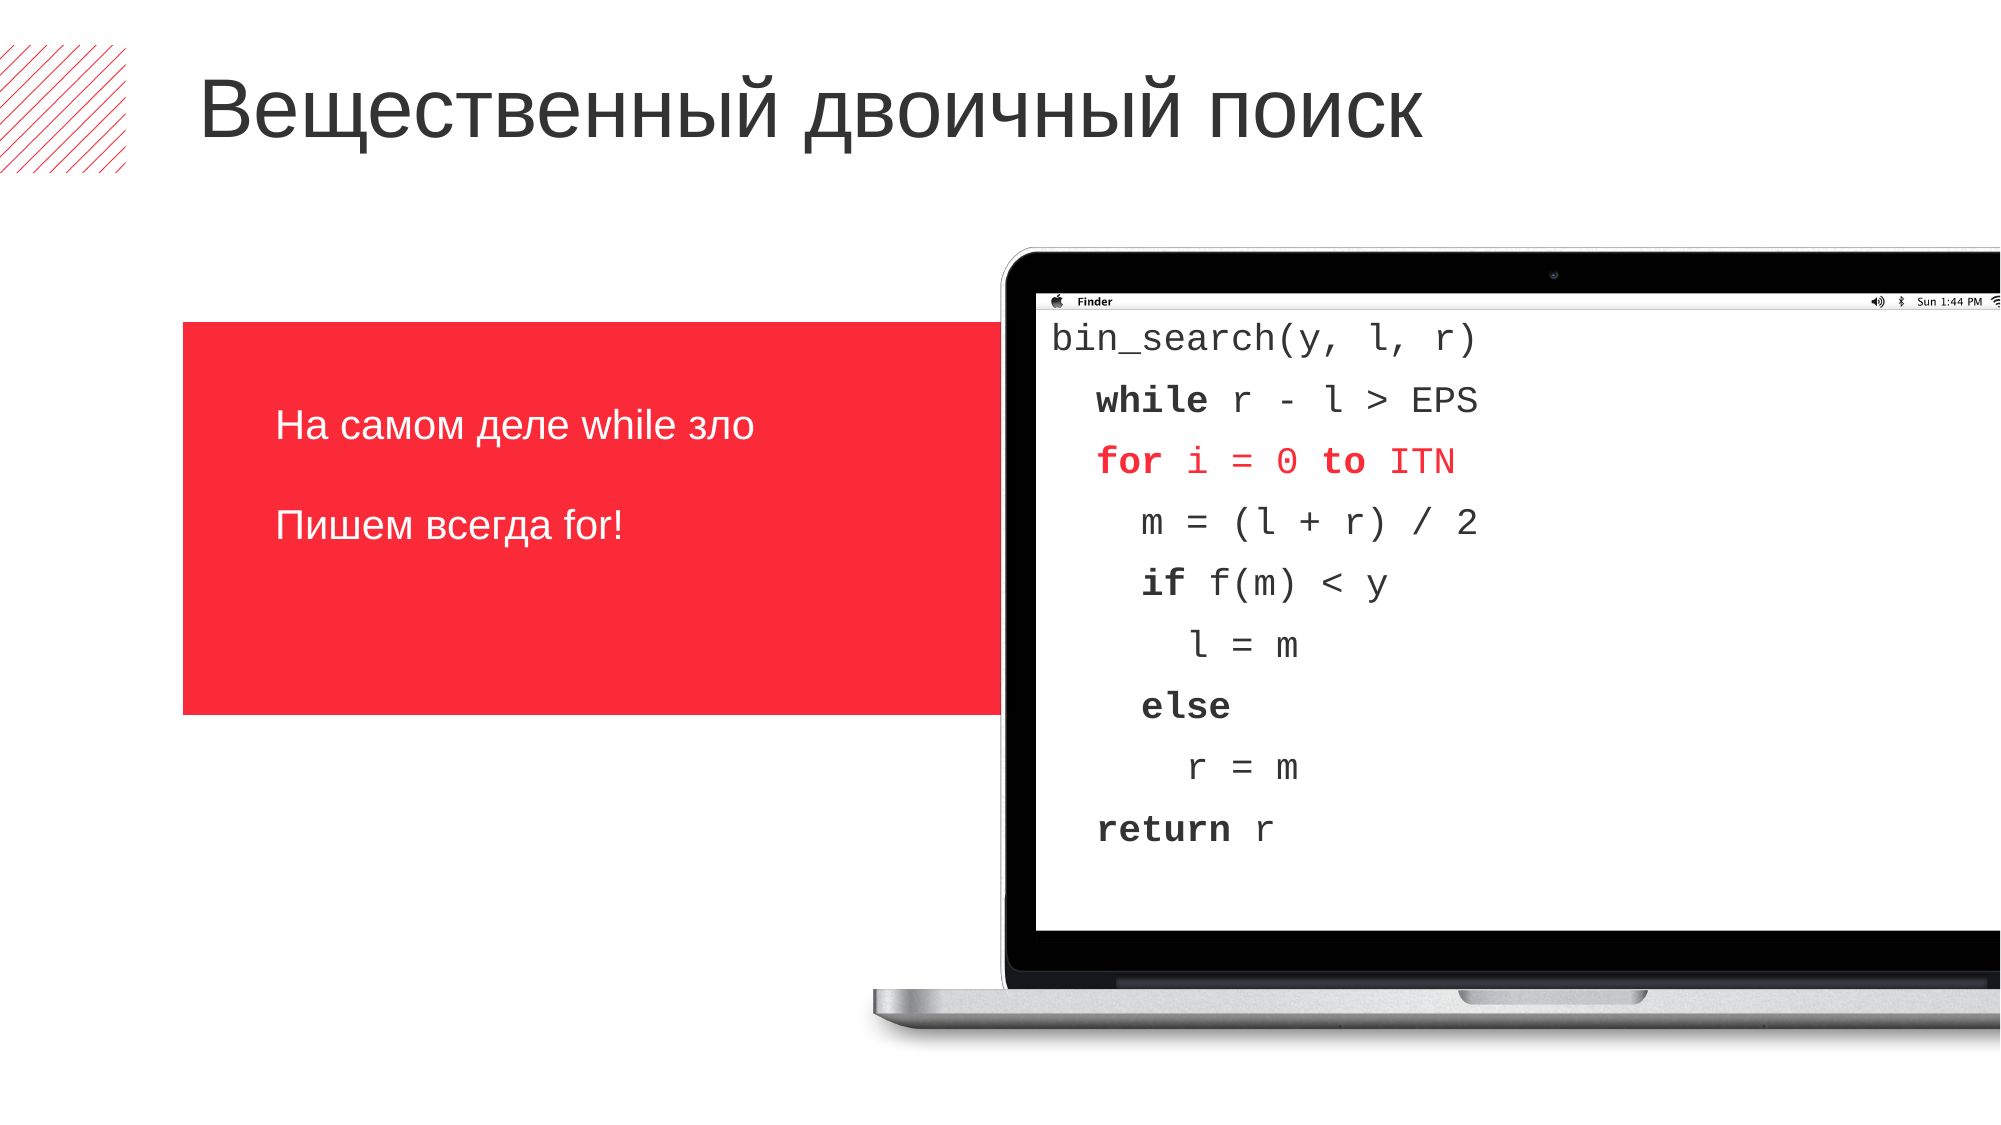

Вещественный двоичный поиск
bin_search(y, l, r)
  while r - l > EPS
  for i = 0 to ITN
    m = (l + r) / 2
    if f(m) < y
      l = m
    else
      r = m
  return r
На самом деле while зло

Пишем всегда for!